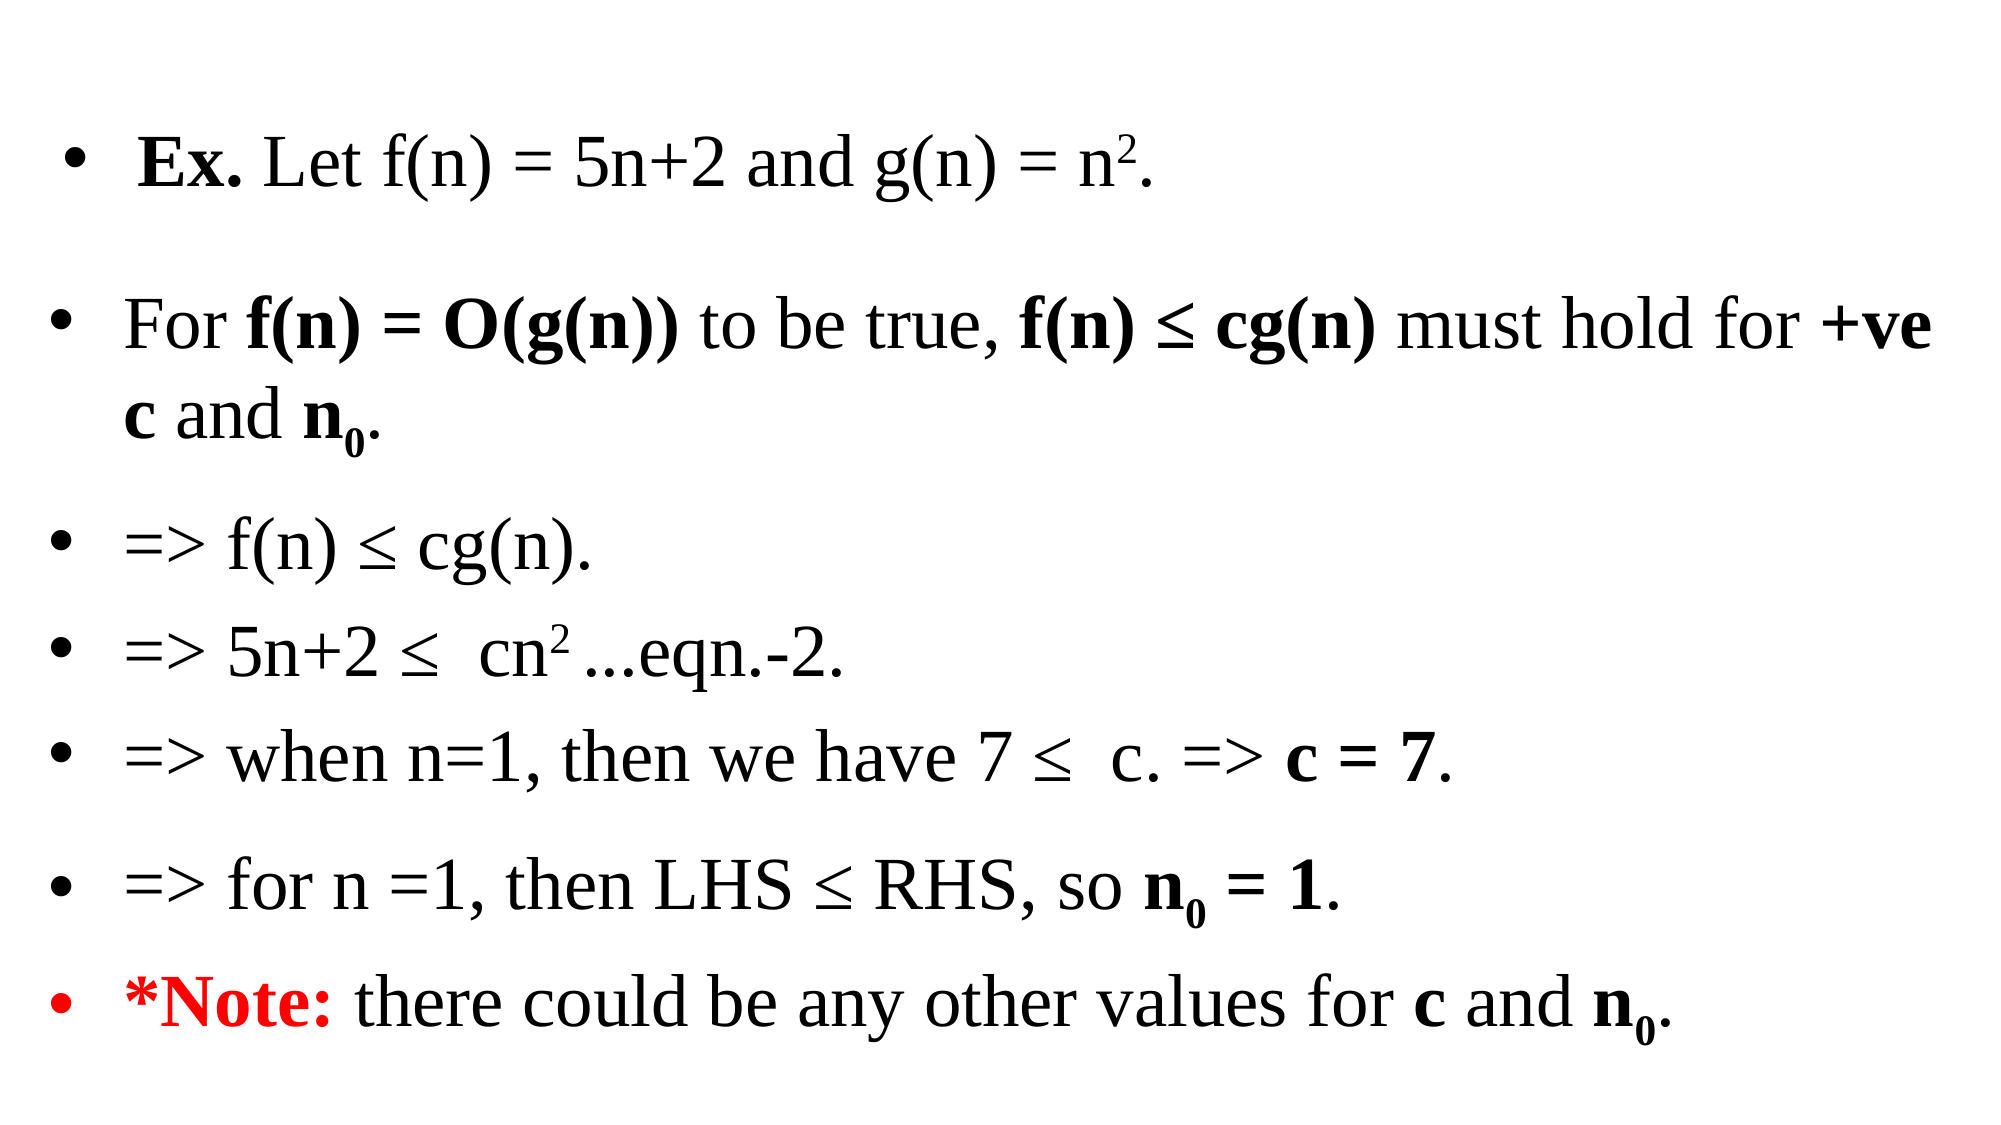

Ex. Let f(n) = 5n+2 and g(n) = n2.
For f(n) = O(g(n)) to be true, f(n) ≤ cg(n) must hold for +ve c and n0.
=> f(n) ≤ cg(n).
=> 5n+2 ≤  cn2 ...eqn.-2.
=> when n=1, then we have 7 ≤  c. => c = 7.
=> for n =1, then LHS ≤ RHS, so n0 = 1.
*Note: there could be any other values for c and n0.